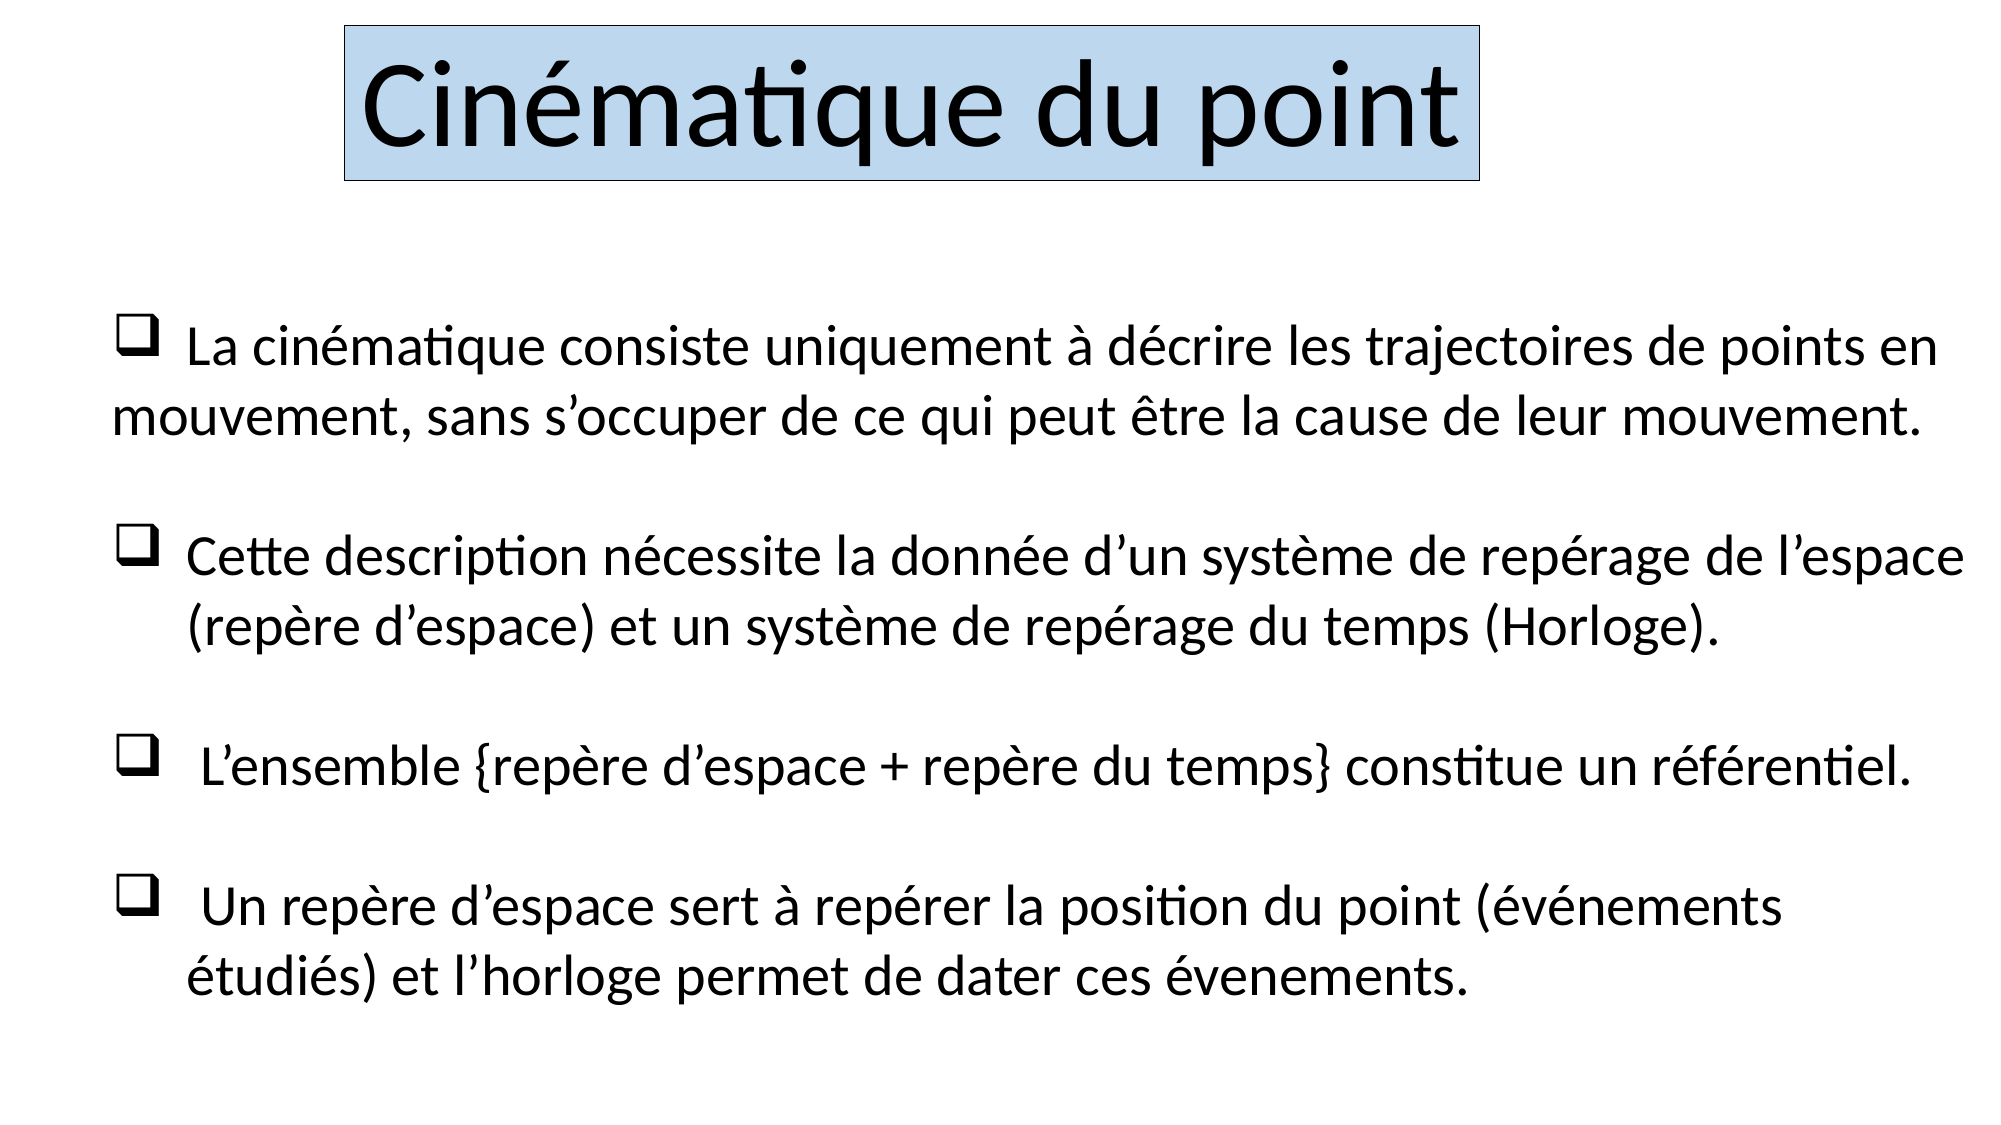

# Cinématique du point
La cinématique consiste uniquement à décrire les trajectoires de points en
mouvement, sans s’occuper de ce qui peut être la cause de leur mouvement.

Cette description nécessite la donnée d’un système de repérage de l’espace (repère d’espace) et un système de repérage du temps (Horloge).

 L’ensemble {repère d’espace + repère du temps} constitue un référentiel.

 Un repère d’espace sert à repérer la position du point (événements étudiés) et l’horloge permet de dater ces évenements.